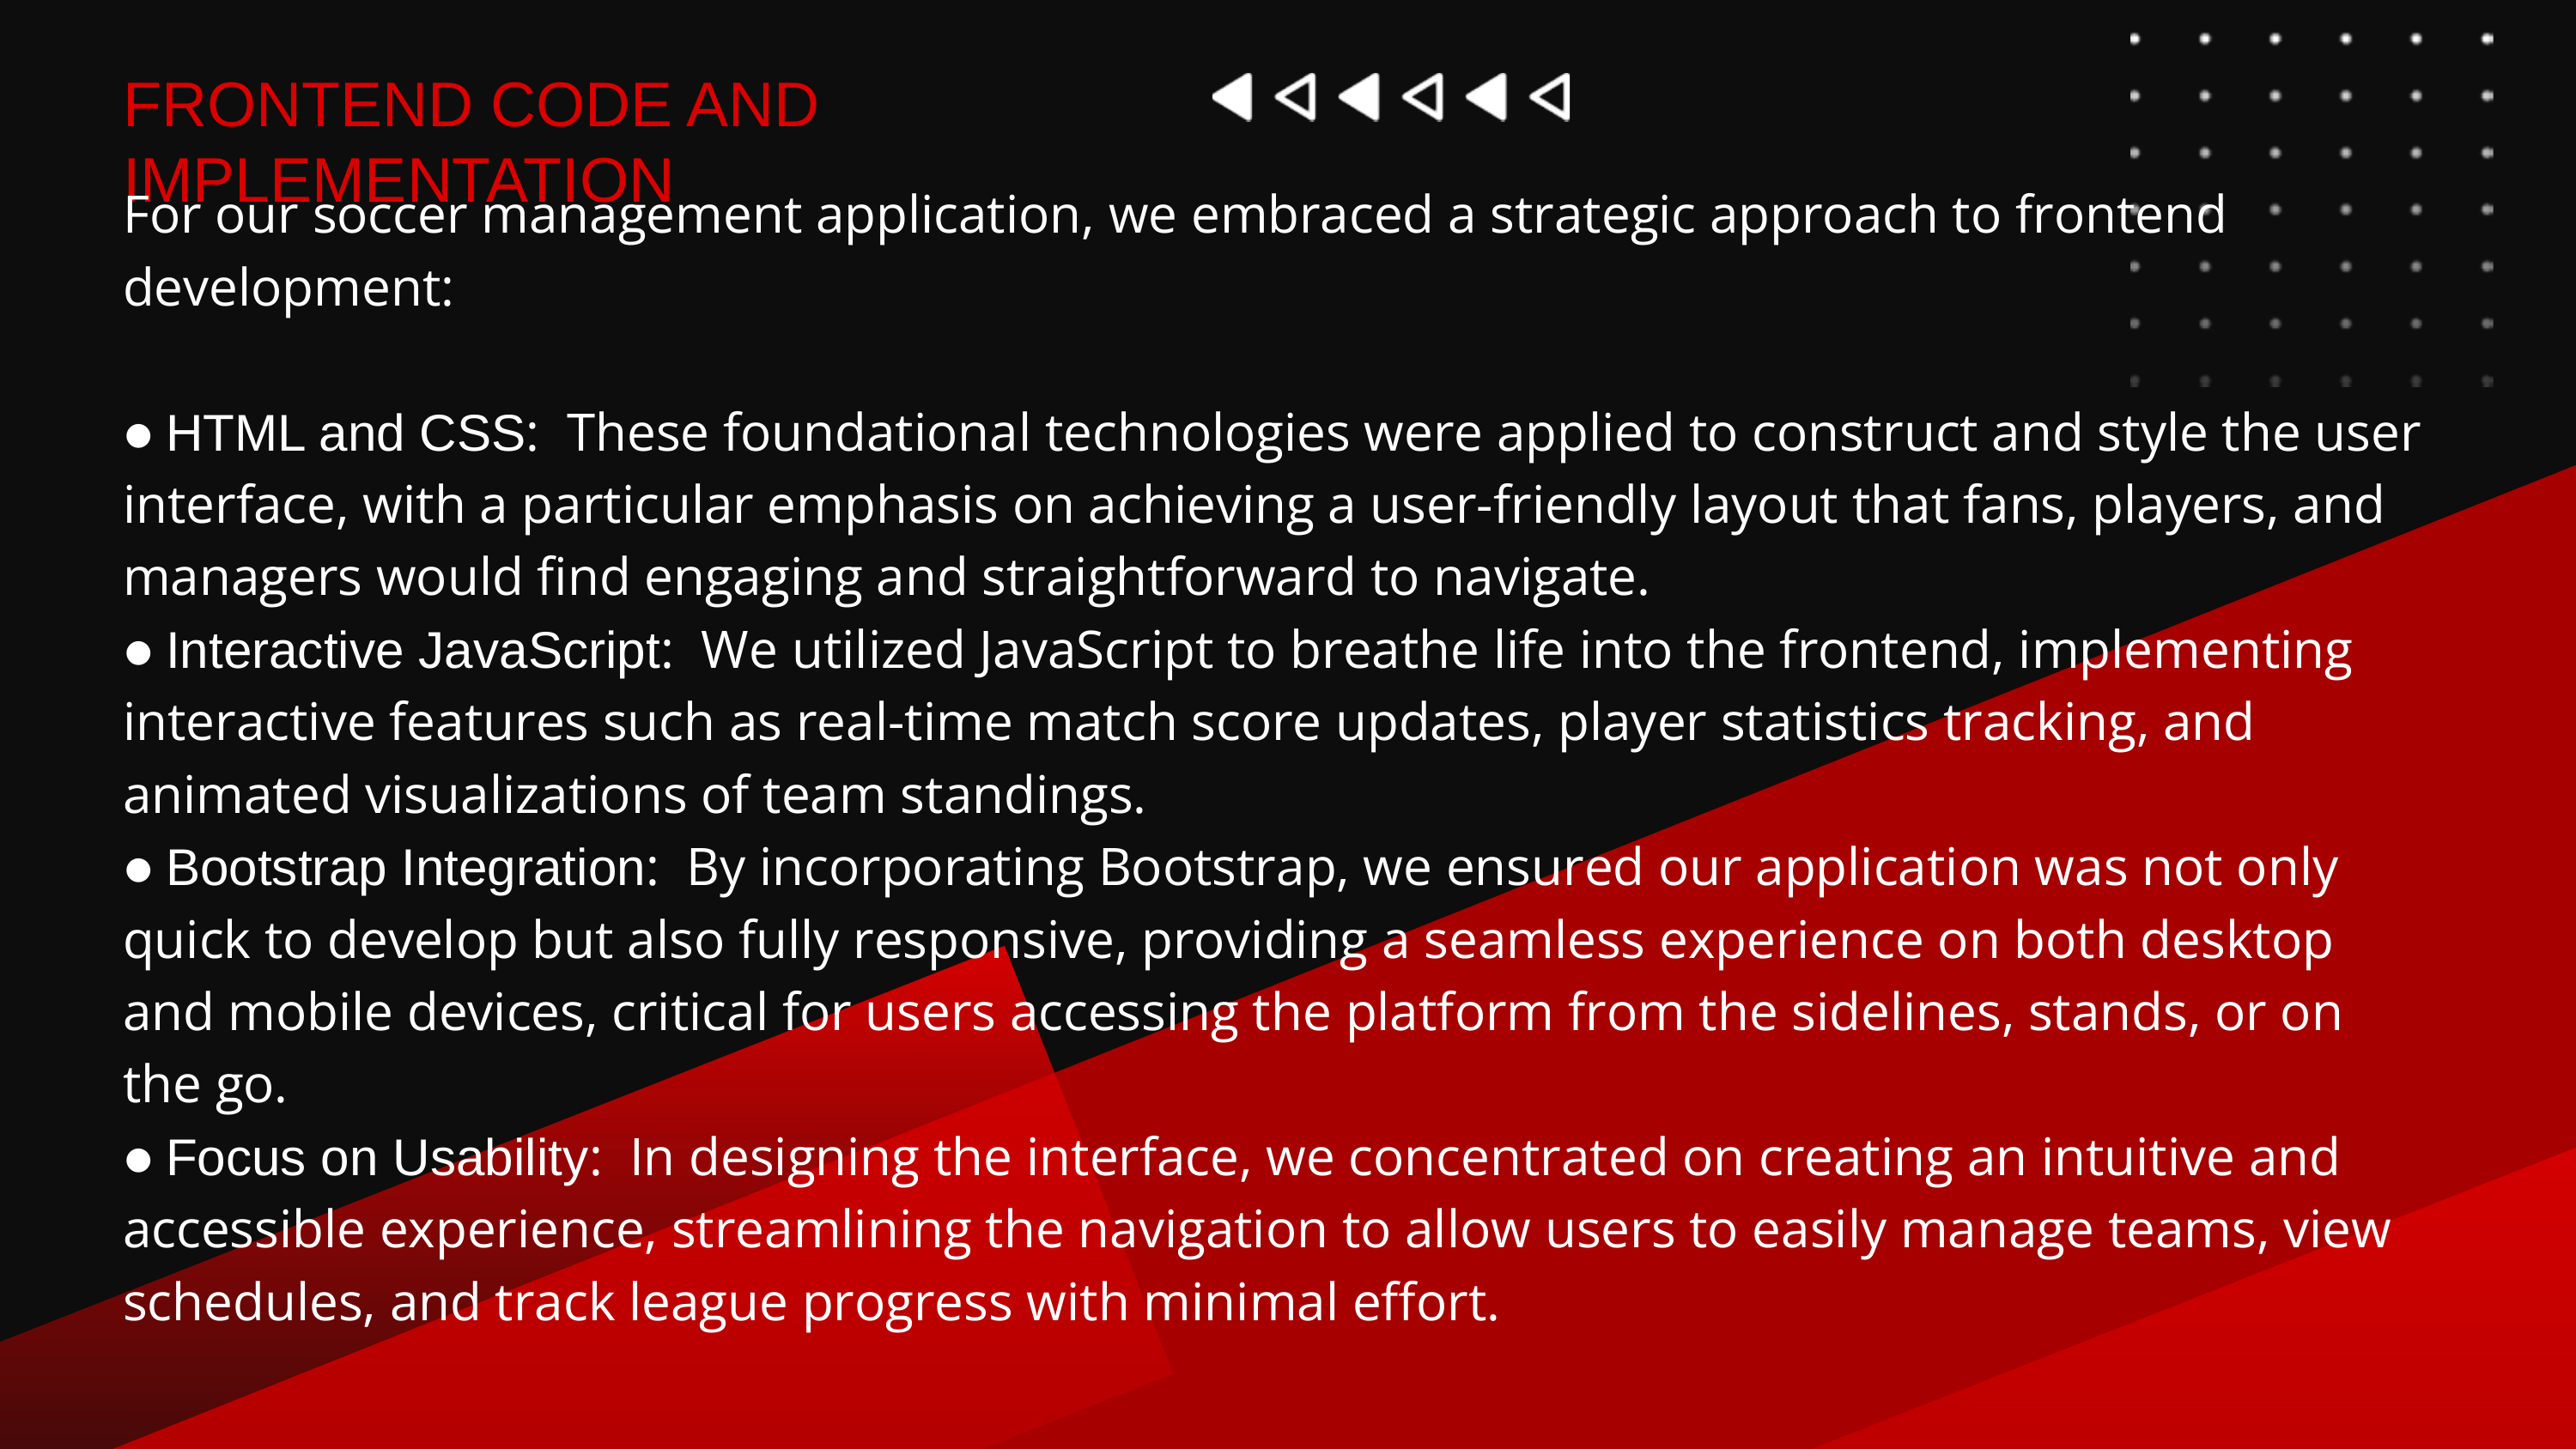

FRONTEND CODE AND IMPLEMENTATION

For our soccer management application, we embraced a strategic approach to frontend development:

● HTML and CSS:  These foundational technologies were applied to construct and style the user interface, with a particular emphasis on achieving a user-friendly layout that fans, players, and managers would find engaging and straightforward to navigate.
● Interactive JavaScript:  We utilized JavaScript to breathe life into the frontend, implementing interactive features such as real-time match score updates, player statistics tracking, and animated visualizations of team standings.
● Bootstrap Integration:  By incorporating Bootstrap, we ensured our application was not only quick to develop but also fully responsive, providing a seamless experience on both desktop and mobile devices, critical for users accessing the platform from the sidelines, stands, or on the go.
● Focus on Usability:  In designing the interface, we concentrated on creating an intuitive and accessible experience, streamlining the navigation to allow users to easily manage teams, view schedules, and track league progress with minimal effort.